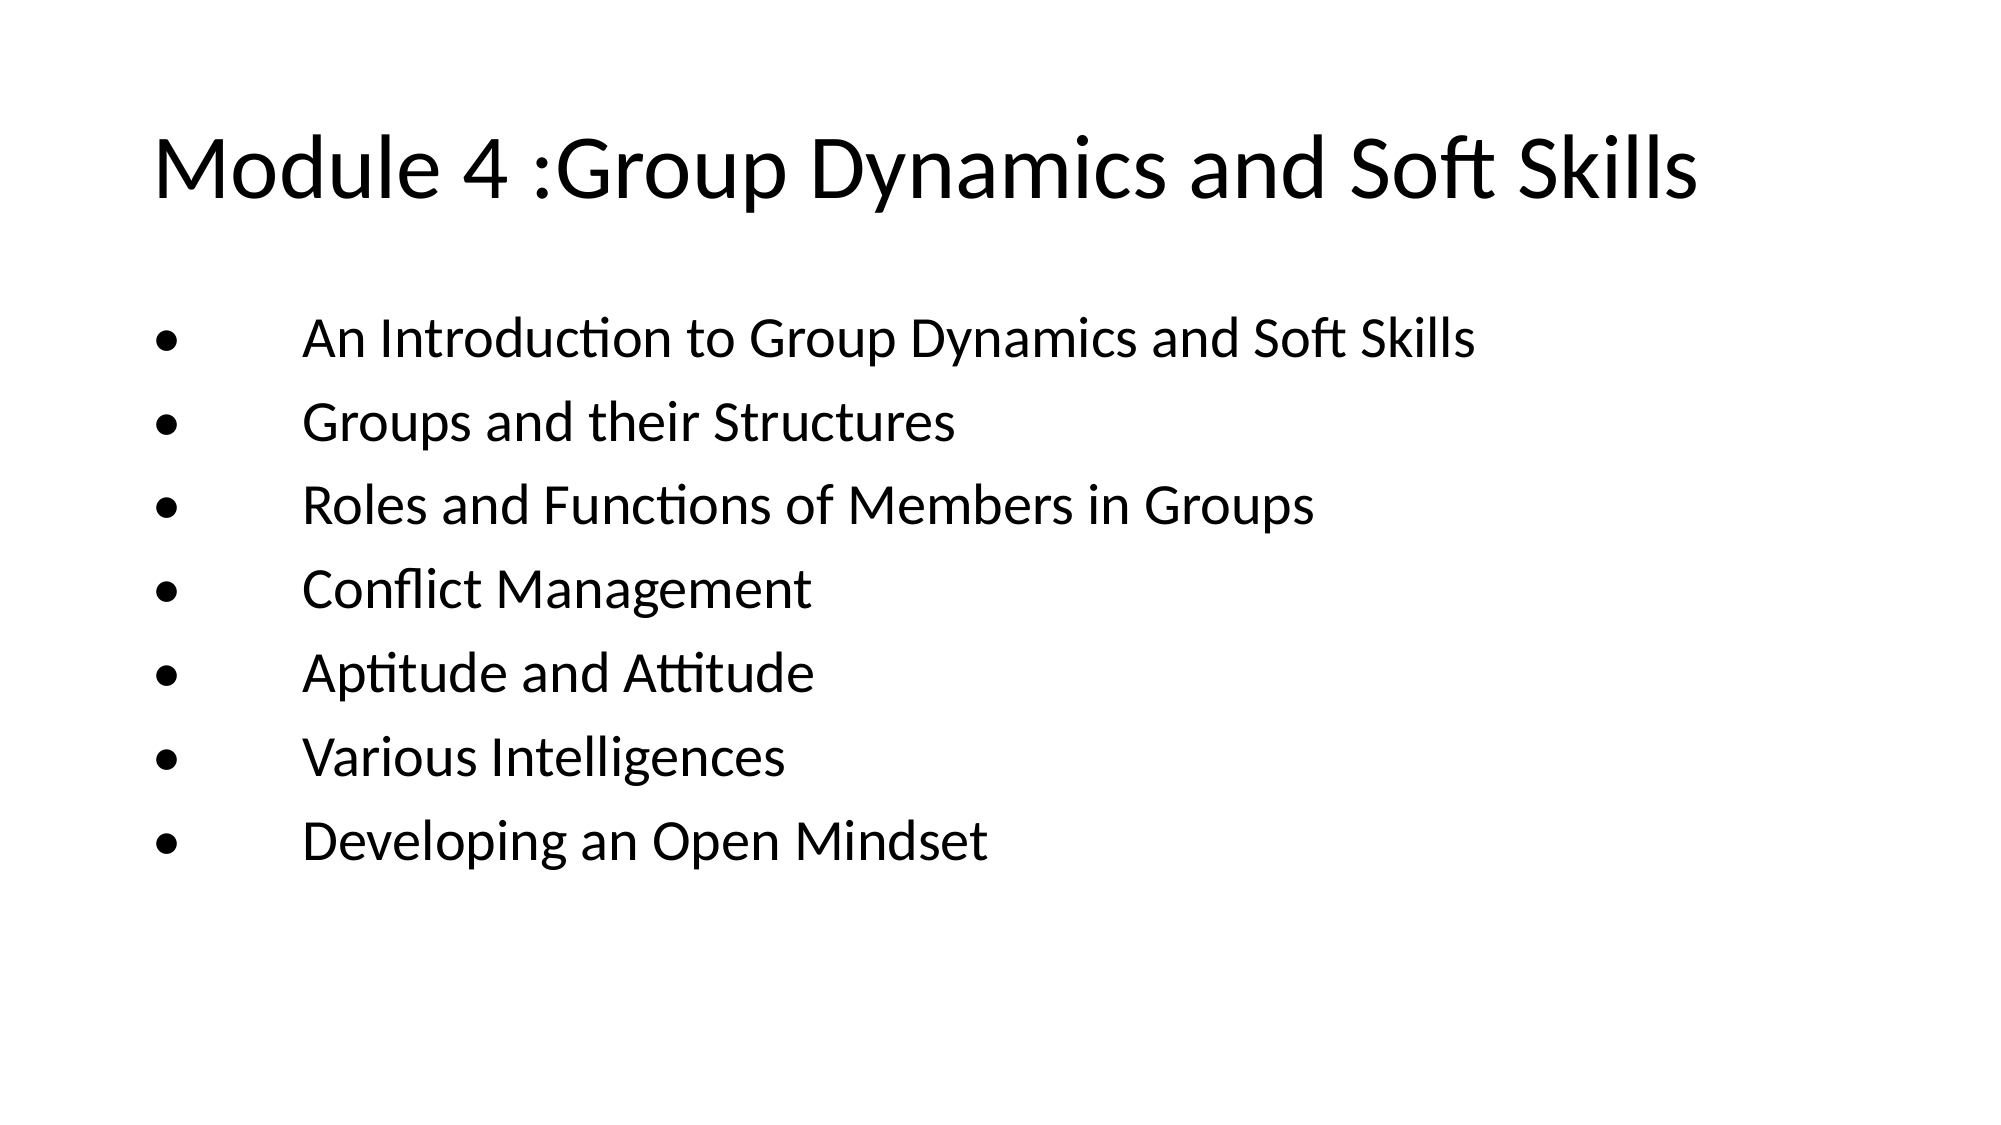

# Module 4 :Group Dynamics and Soft Skills
•	An Introduction to Group Dynamics and Soft Skills
•	Groups and their Structures
•	Roles and Functions of Members in Groups
•	Conflict Management
•	Aptitude and Attitude
•	Various Intelligences
•	Developing an Open Mindset